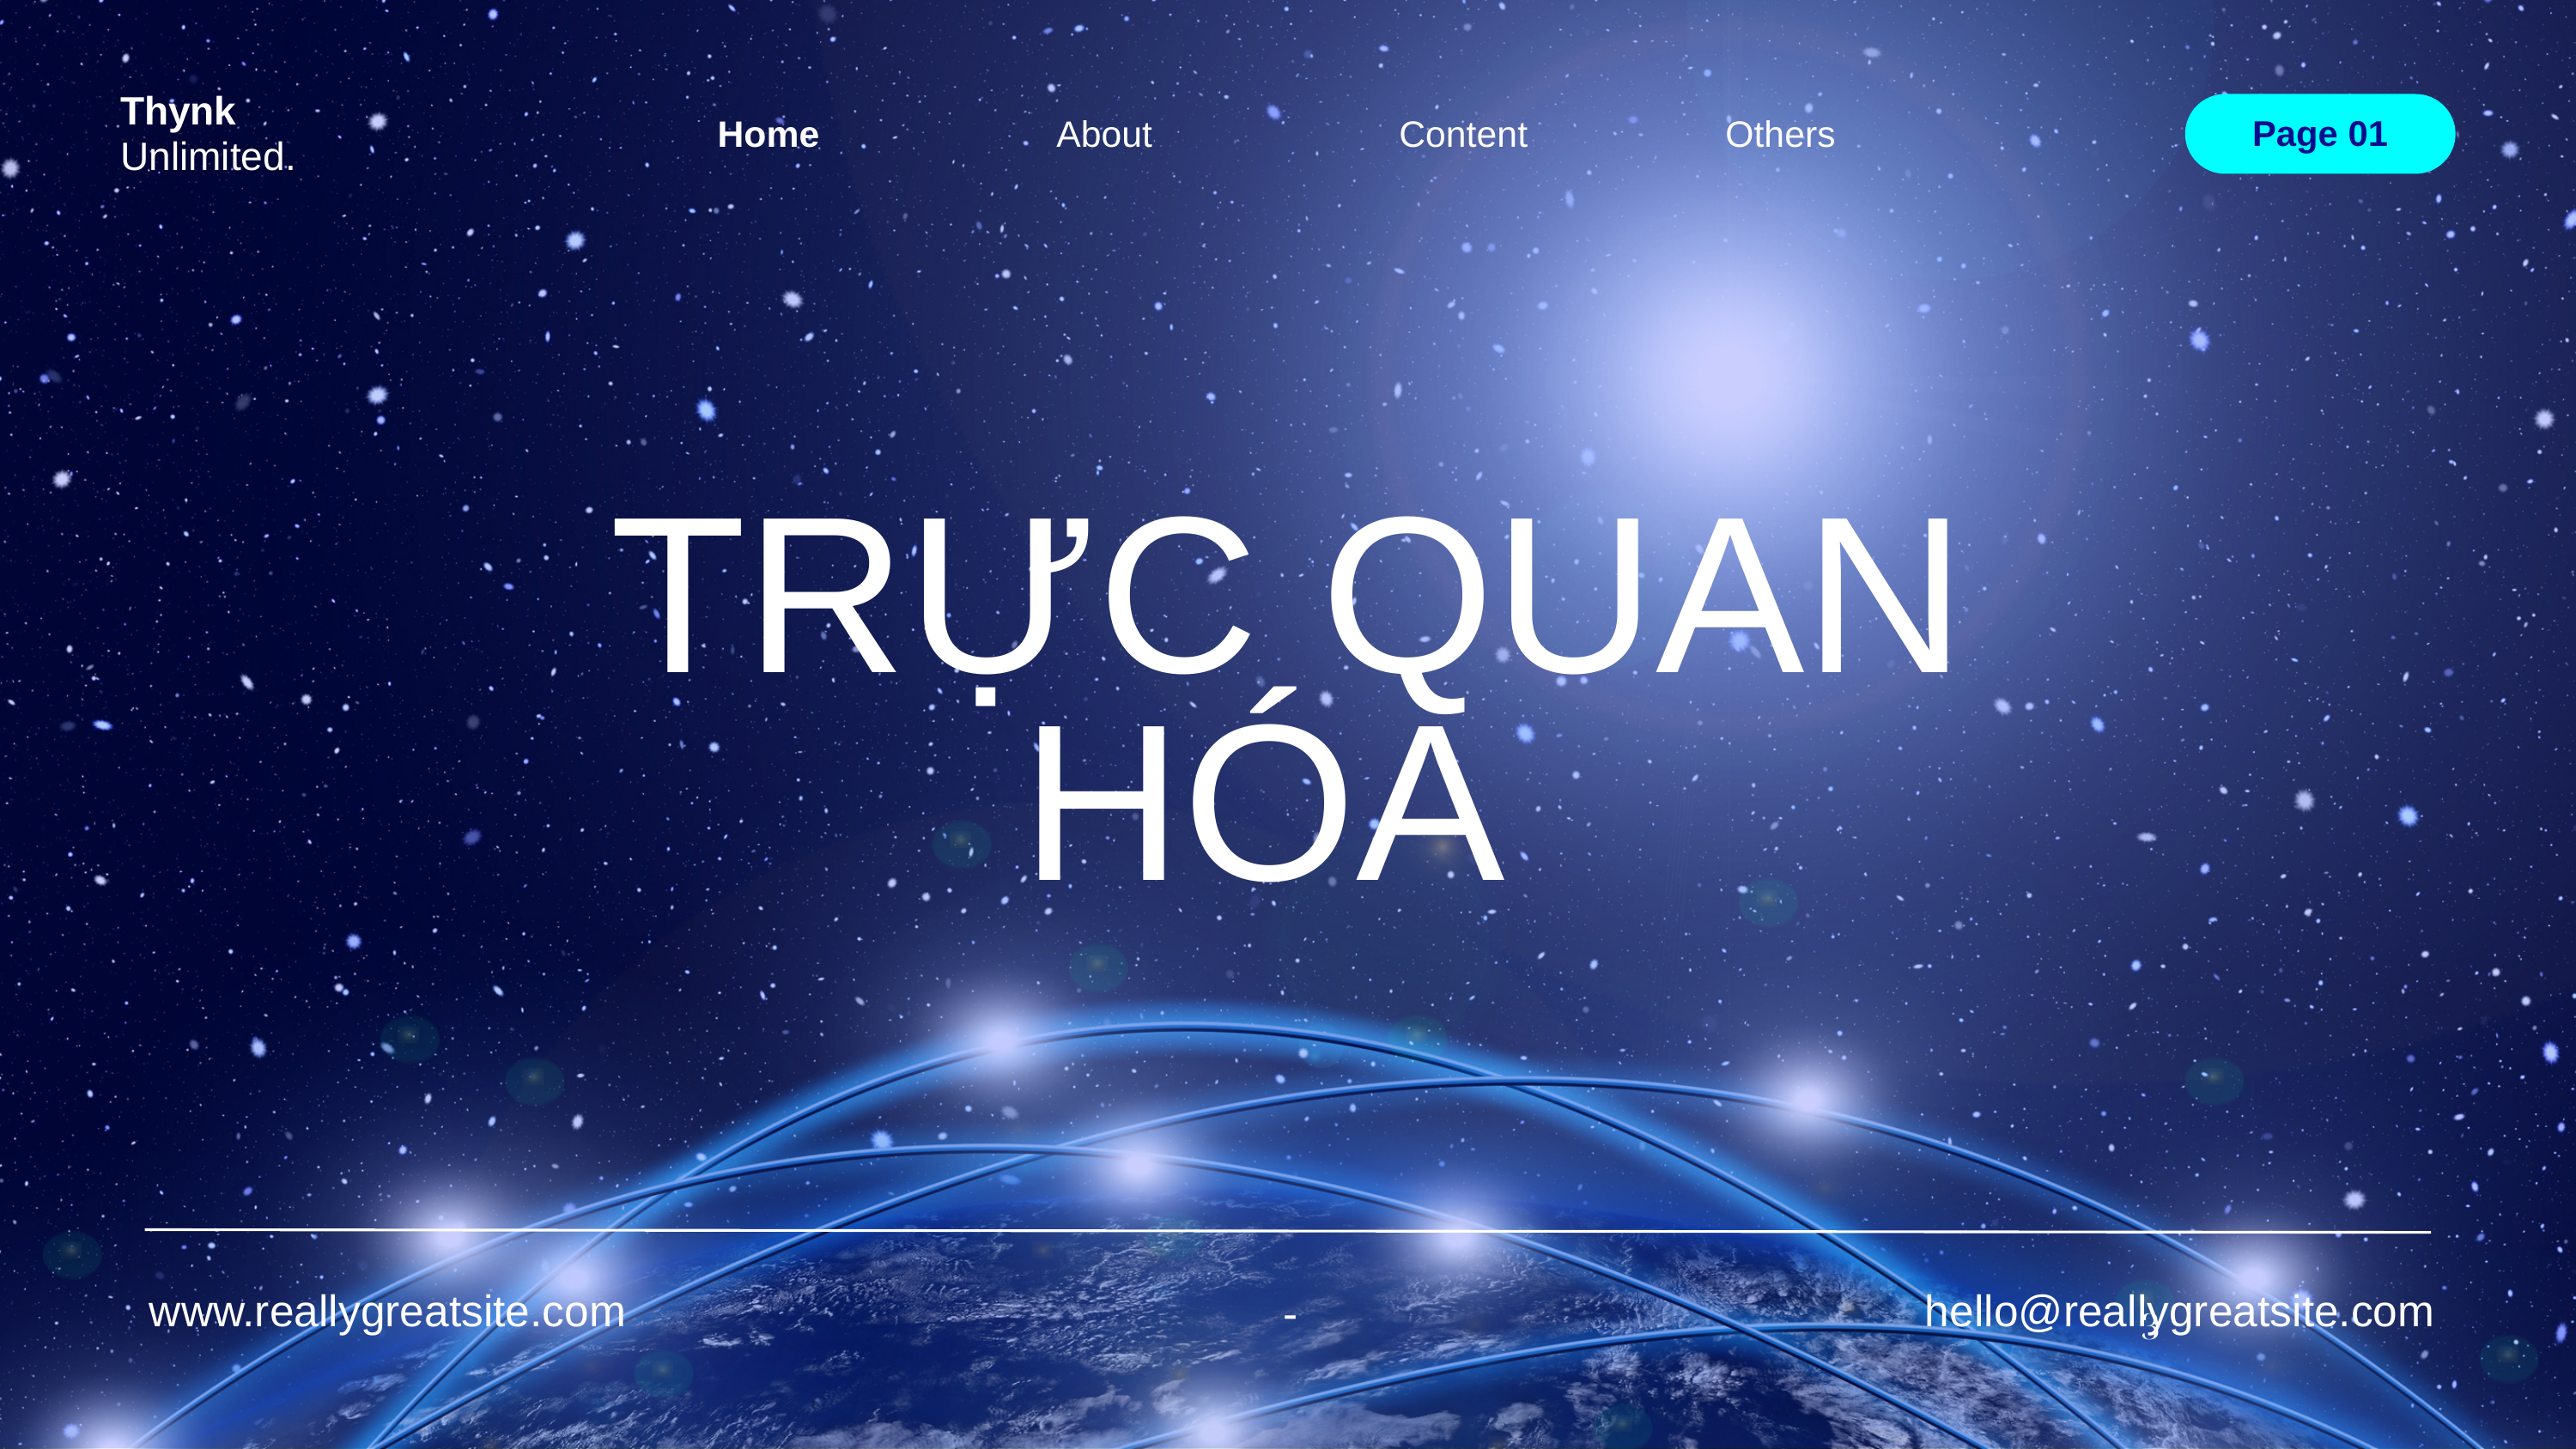

Thynk

Home
Others
About
Content
Page 01
Unlimited.
TRỰC QUAN HÓA

www.reallygreatsite.com
hello@reallygreatsite.com
-
3